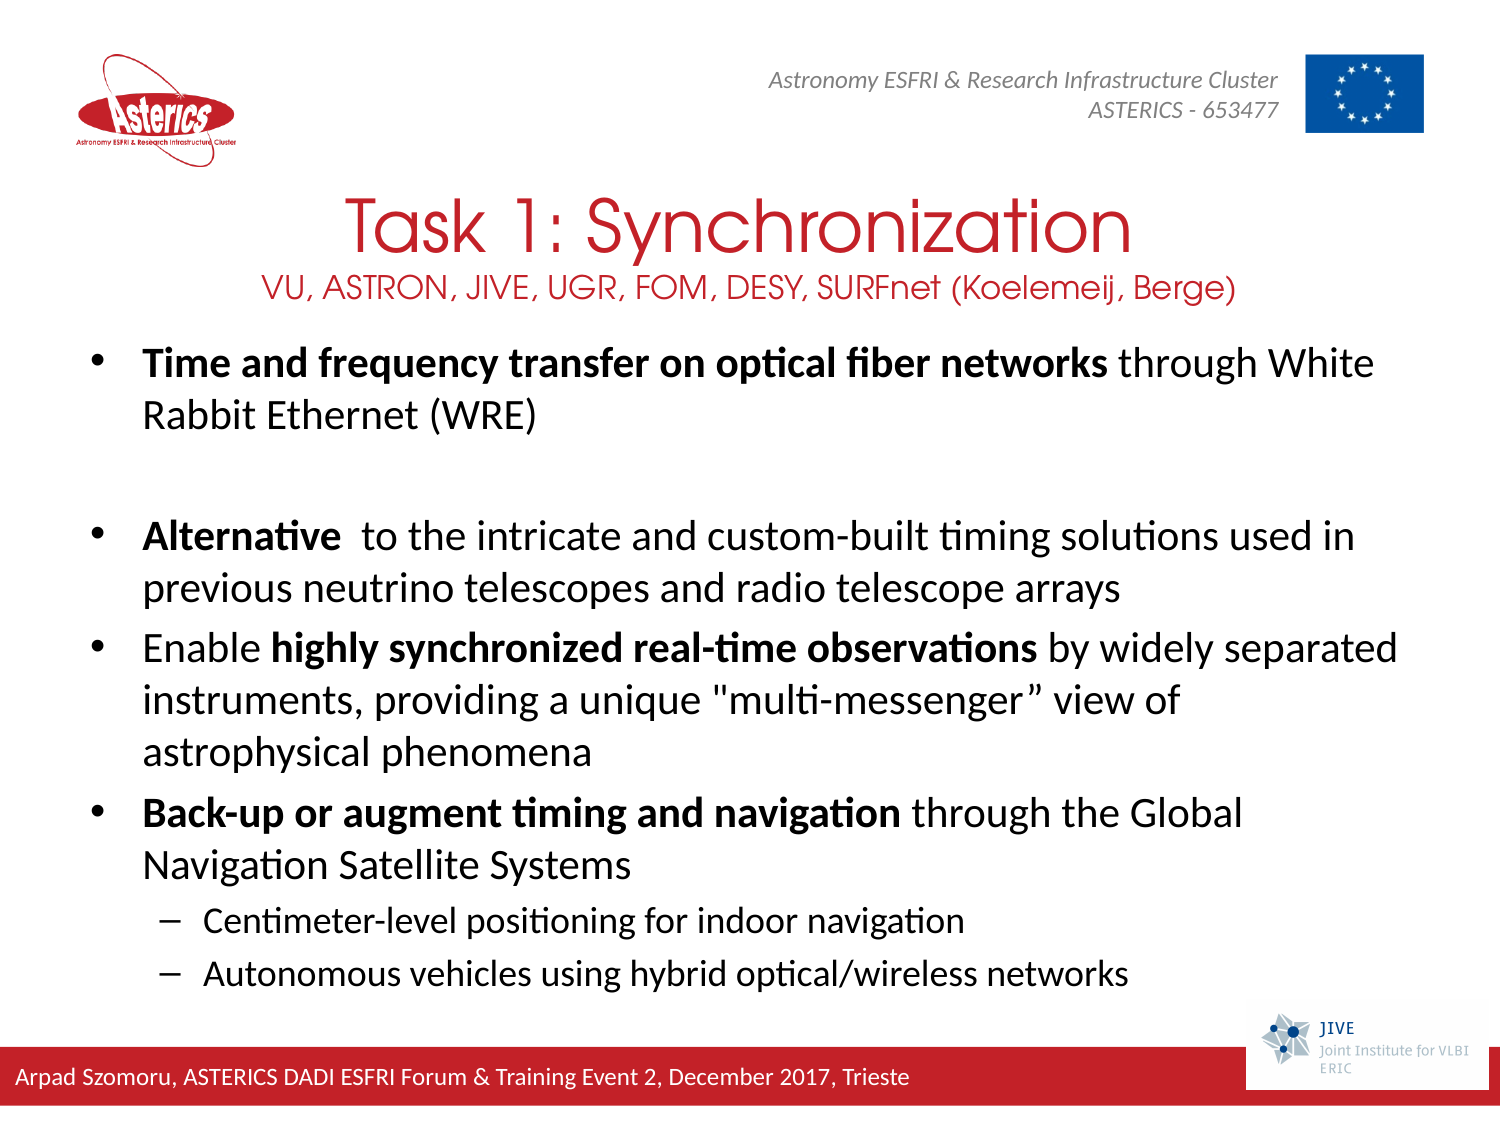

# Task 1: Synchronization VU, ASTRON, JIVE, UGR, FOM, DESY, SURFnet (Koelemeij, Berge)
Time and frequency transfer on optical fiber networks through White Rabbit Ethernet (WRE)

Alternative  to the intricate and custom-built timing solutions used in previous neutrino telescopes and radio telescope arrays
Enable highly synchronized real-time observations by widely separated instruments, providing a unique "multi-messenger” view of astrophysical phenomena
Back-up or augment timing and navigation through the Global Navigation Satellite Systems
Centimeter-level positioning for indoor navigation
Autonomous vehicles using hybrid optical/wireless networks

Arpad Szomoru, ASTERICS DADI ESFRI Forum & Training Event 2, December 2017, Trieste